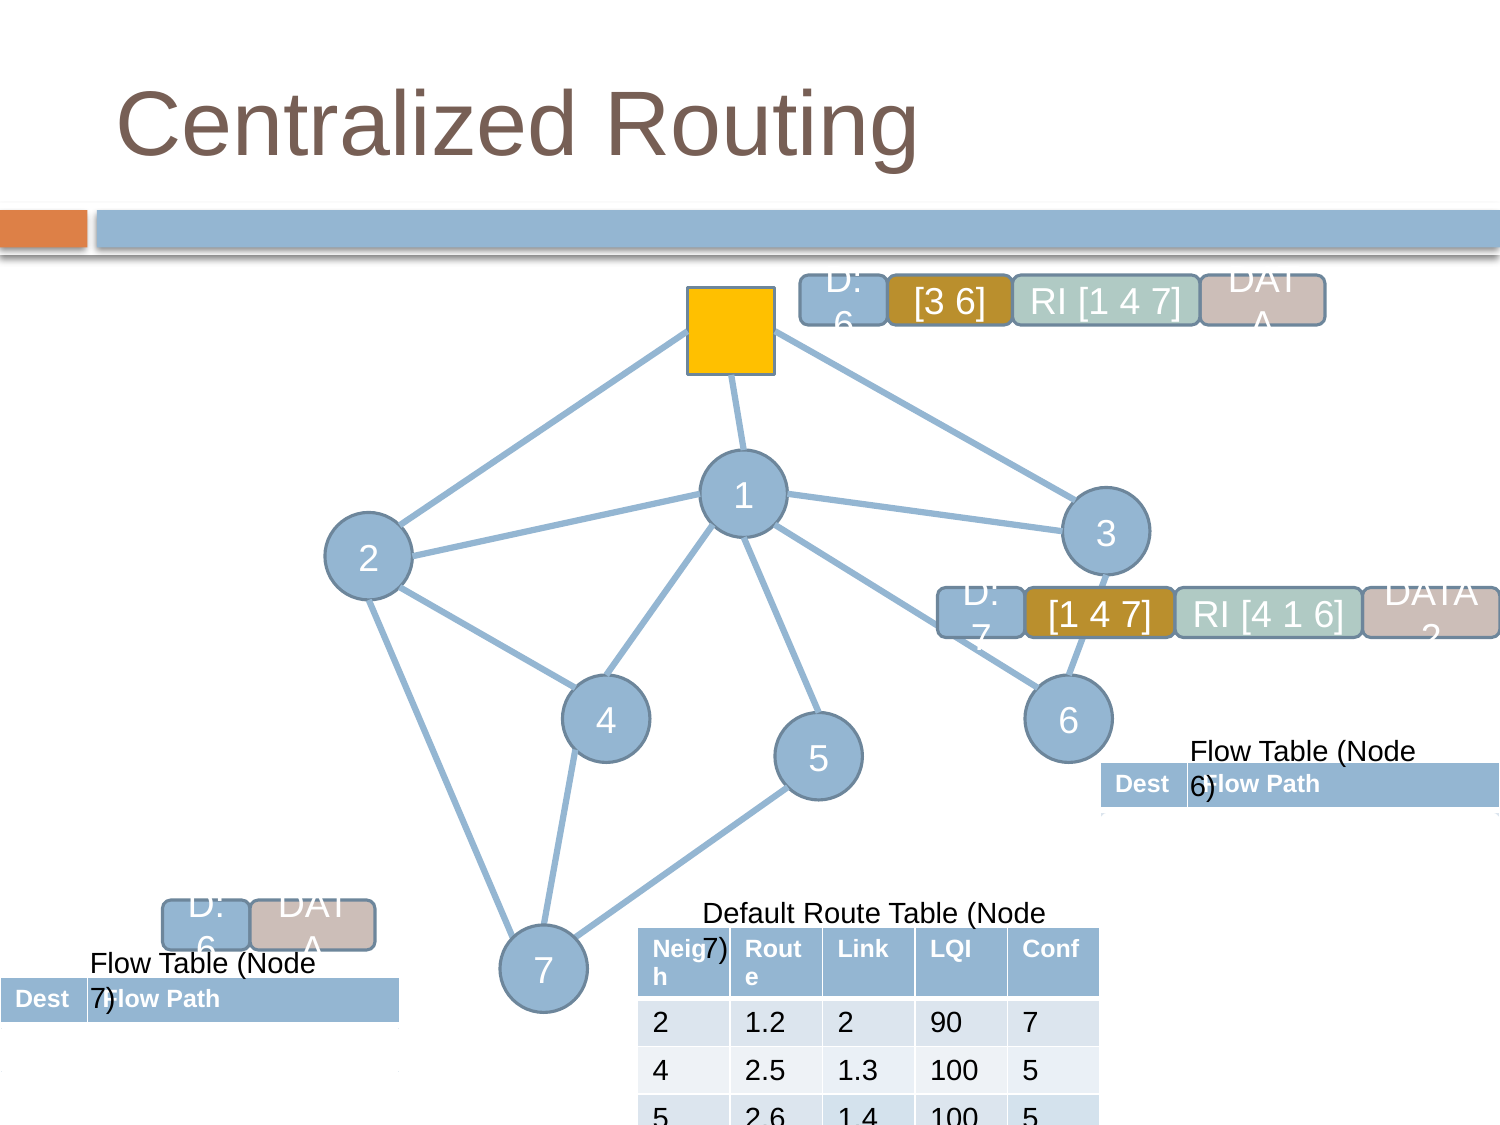

# Centralized Routing
D:6
[3 6]
RI [1 4 7]
DATA

1
3
2
D:7
[1 4 7]
RI [4 1 6]
DATA2
4
6
5
Flow Table (Node 6)
| Dest | Flow Path |
| --- | --- |
| 7 | [1 4 7] |

Default Route Table (Node 7)
D:6
DATA
7
| Neigh | Route | Link | LQI | Conf |
| --- | --- | --- | --- | --- |
| 2 | 1.2 | 2 | 90 | 7 |
| 4 | 2.5 | 1.3 | 100 | 5 |
| 5 | 2.6 | 1.4 | 100 | 5 |
Flow Table (Node 7)
| Dest | Flow Path |
| --- | --- |
| 6 | [4 1 6] |